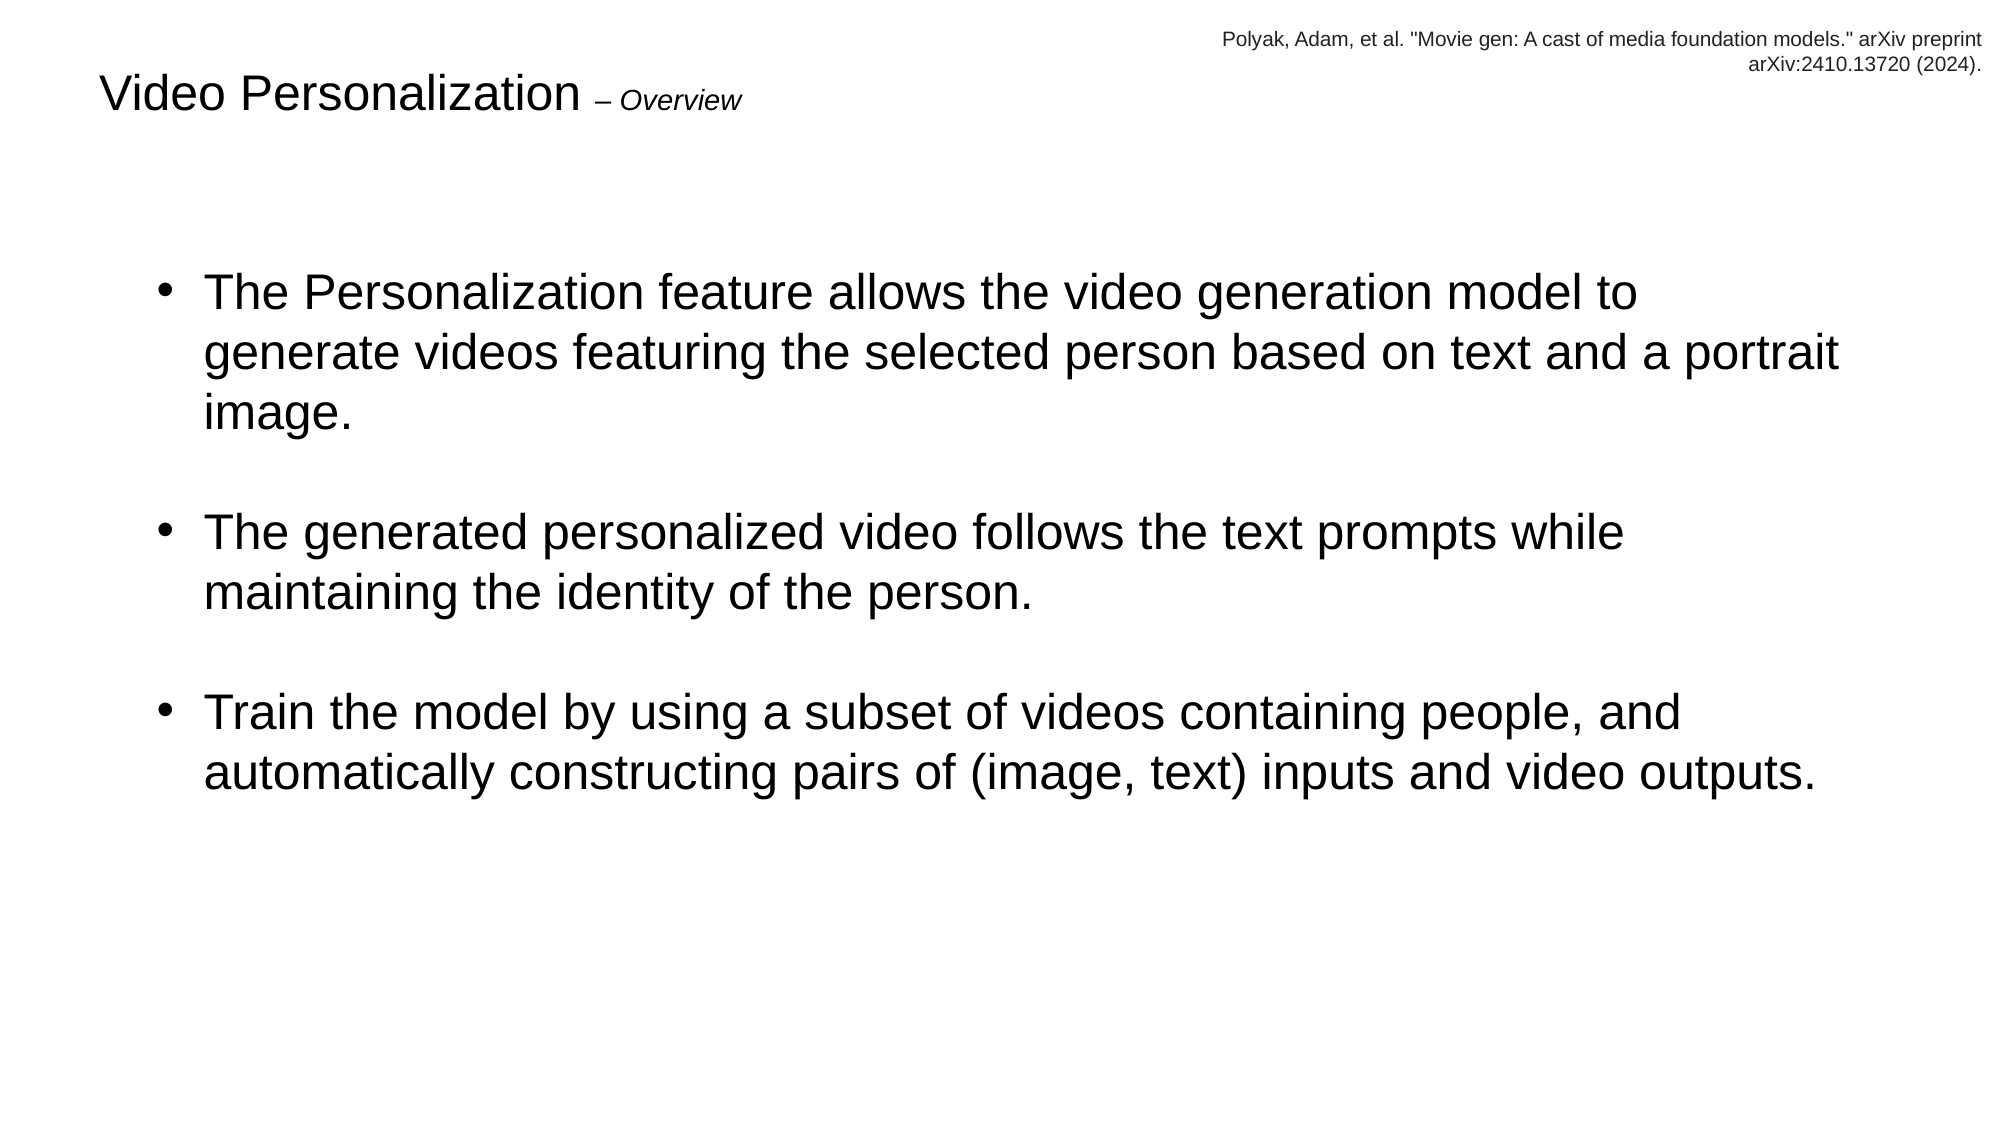

Polyak, Adam, et al. "Movie gen: A cast of media foundation models." arXiv preprint arXiv:2410.13720 (2024).
Video Personalization – Overview
The Personalization feature allows the video generation model to generate videos featuring the selected person based on text and a portrait image.

The generated personalized video follows the text prompts while maintaining the identity of the person.

Train the model by using a subset of videos containing people, and automatically constructing pairs of (image, text) inputs and video outputs.